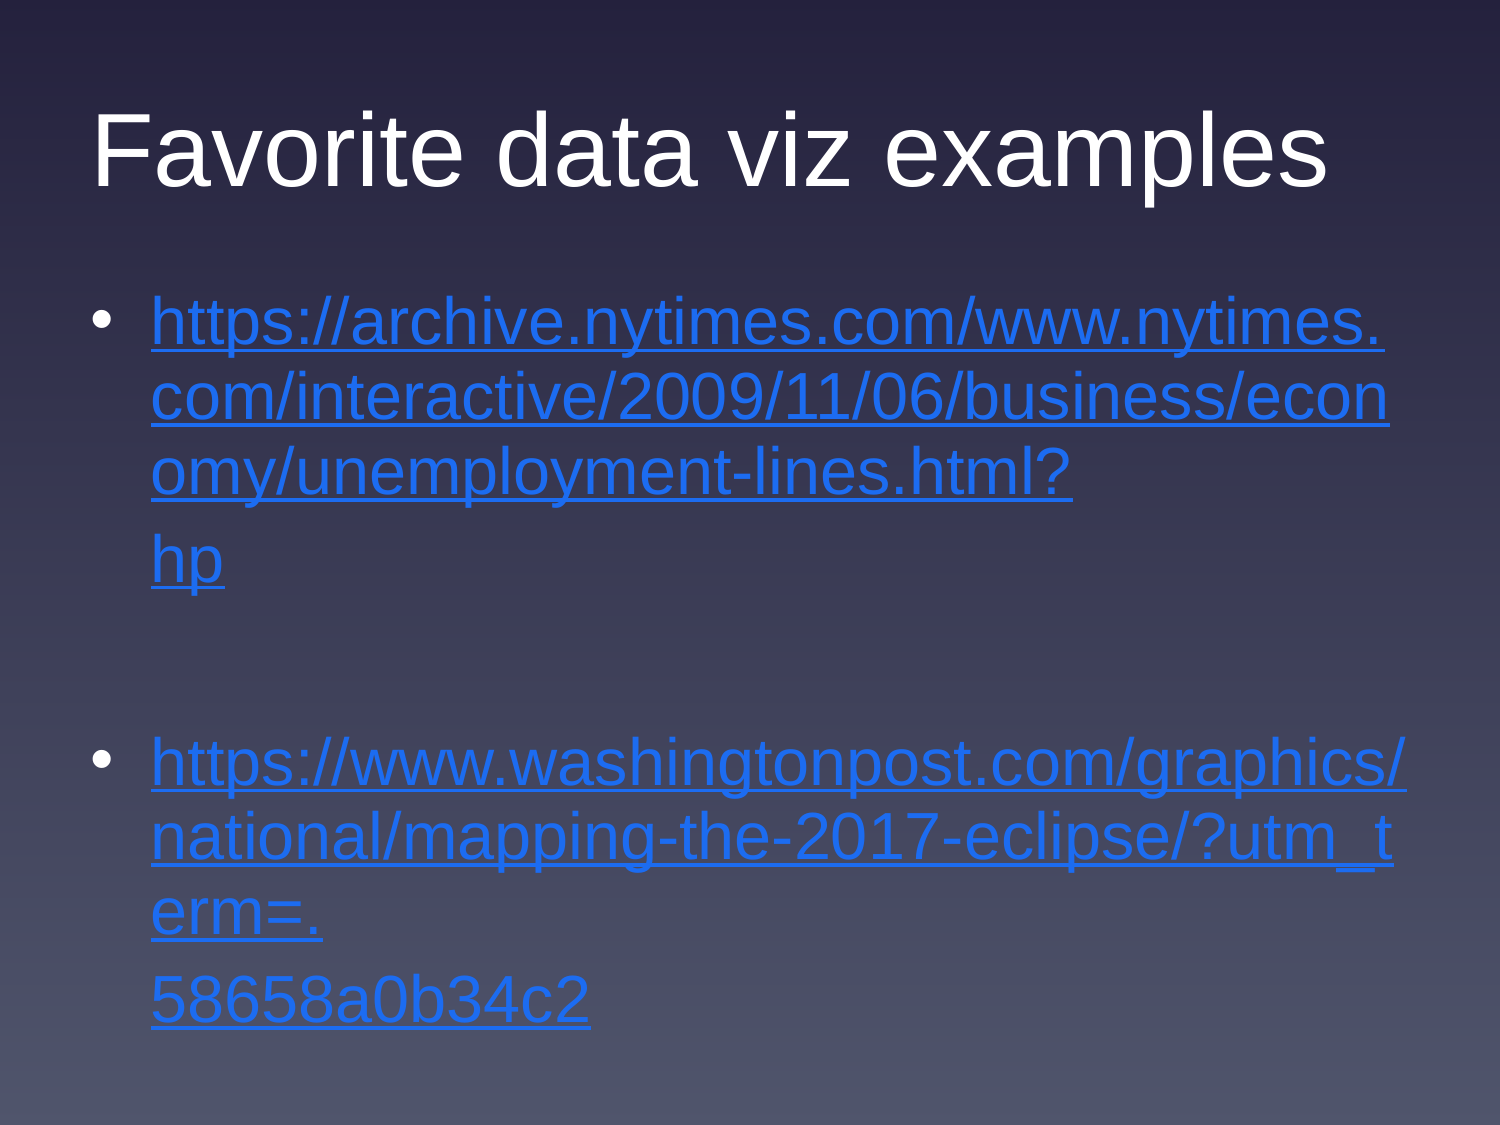

# Favorite data viz examples
https://archive.nytimes.com/www.nytimes.com/interactive/2009/11/06/business/economy/unemployment-lines.html?hp

https://www.washingtonpost.com/graphics/national/mapping-the-2017-eclipse/?utm_term=.58658a0b34c2

https://xkcd.com/1732/